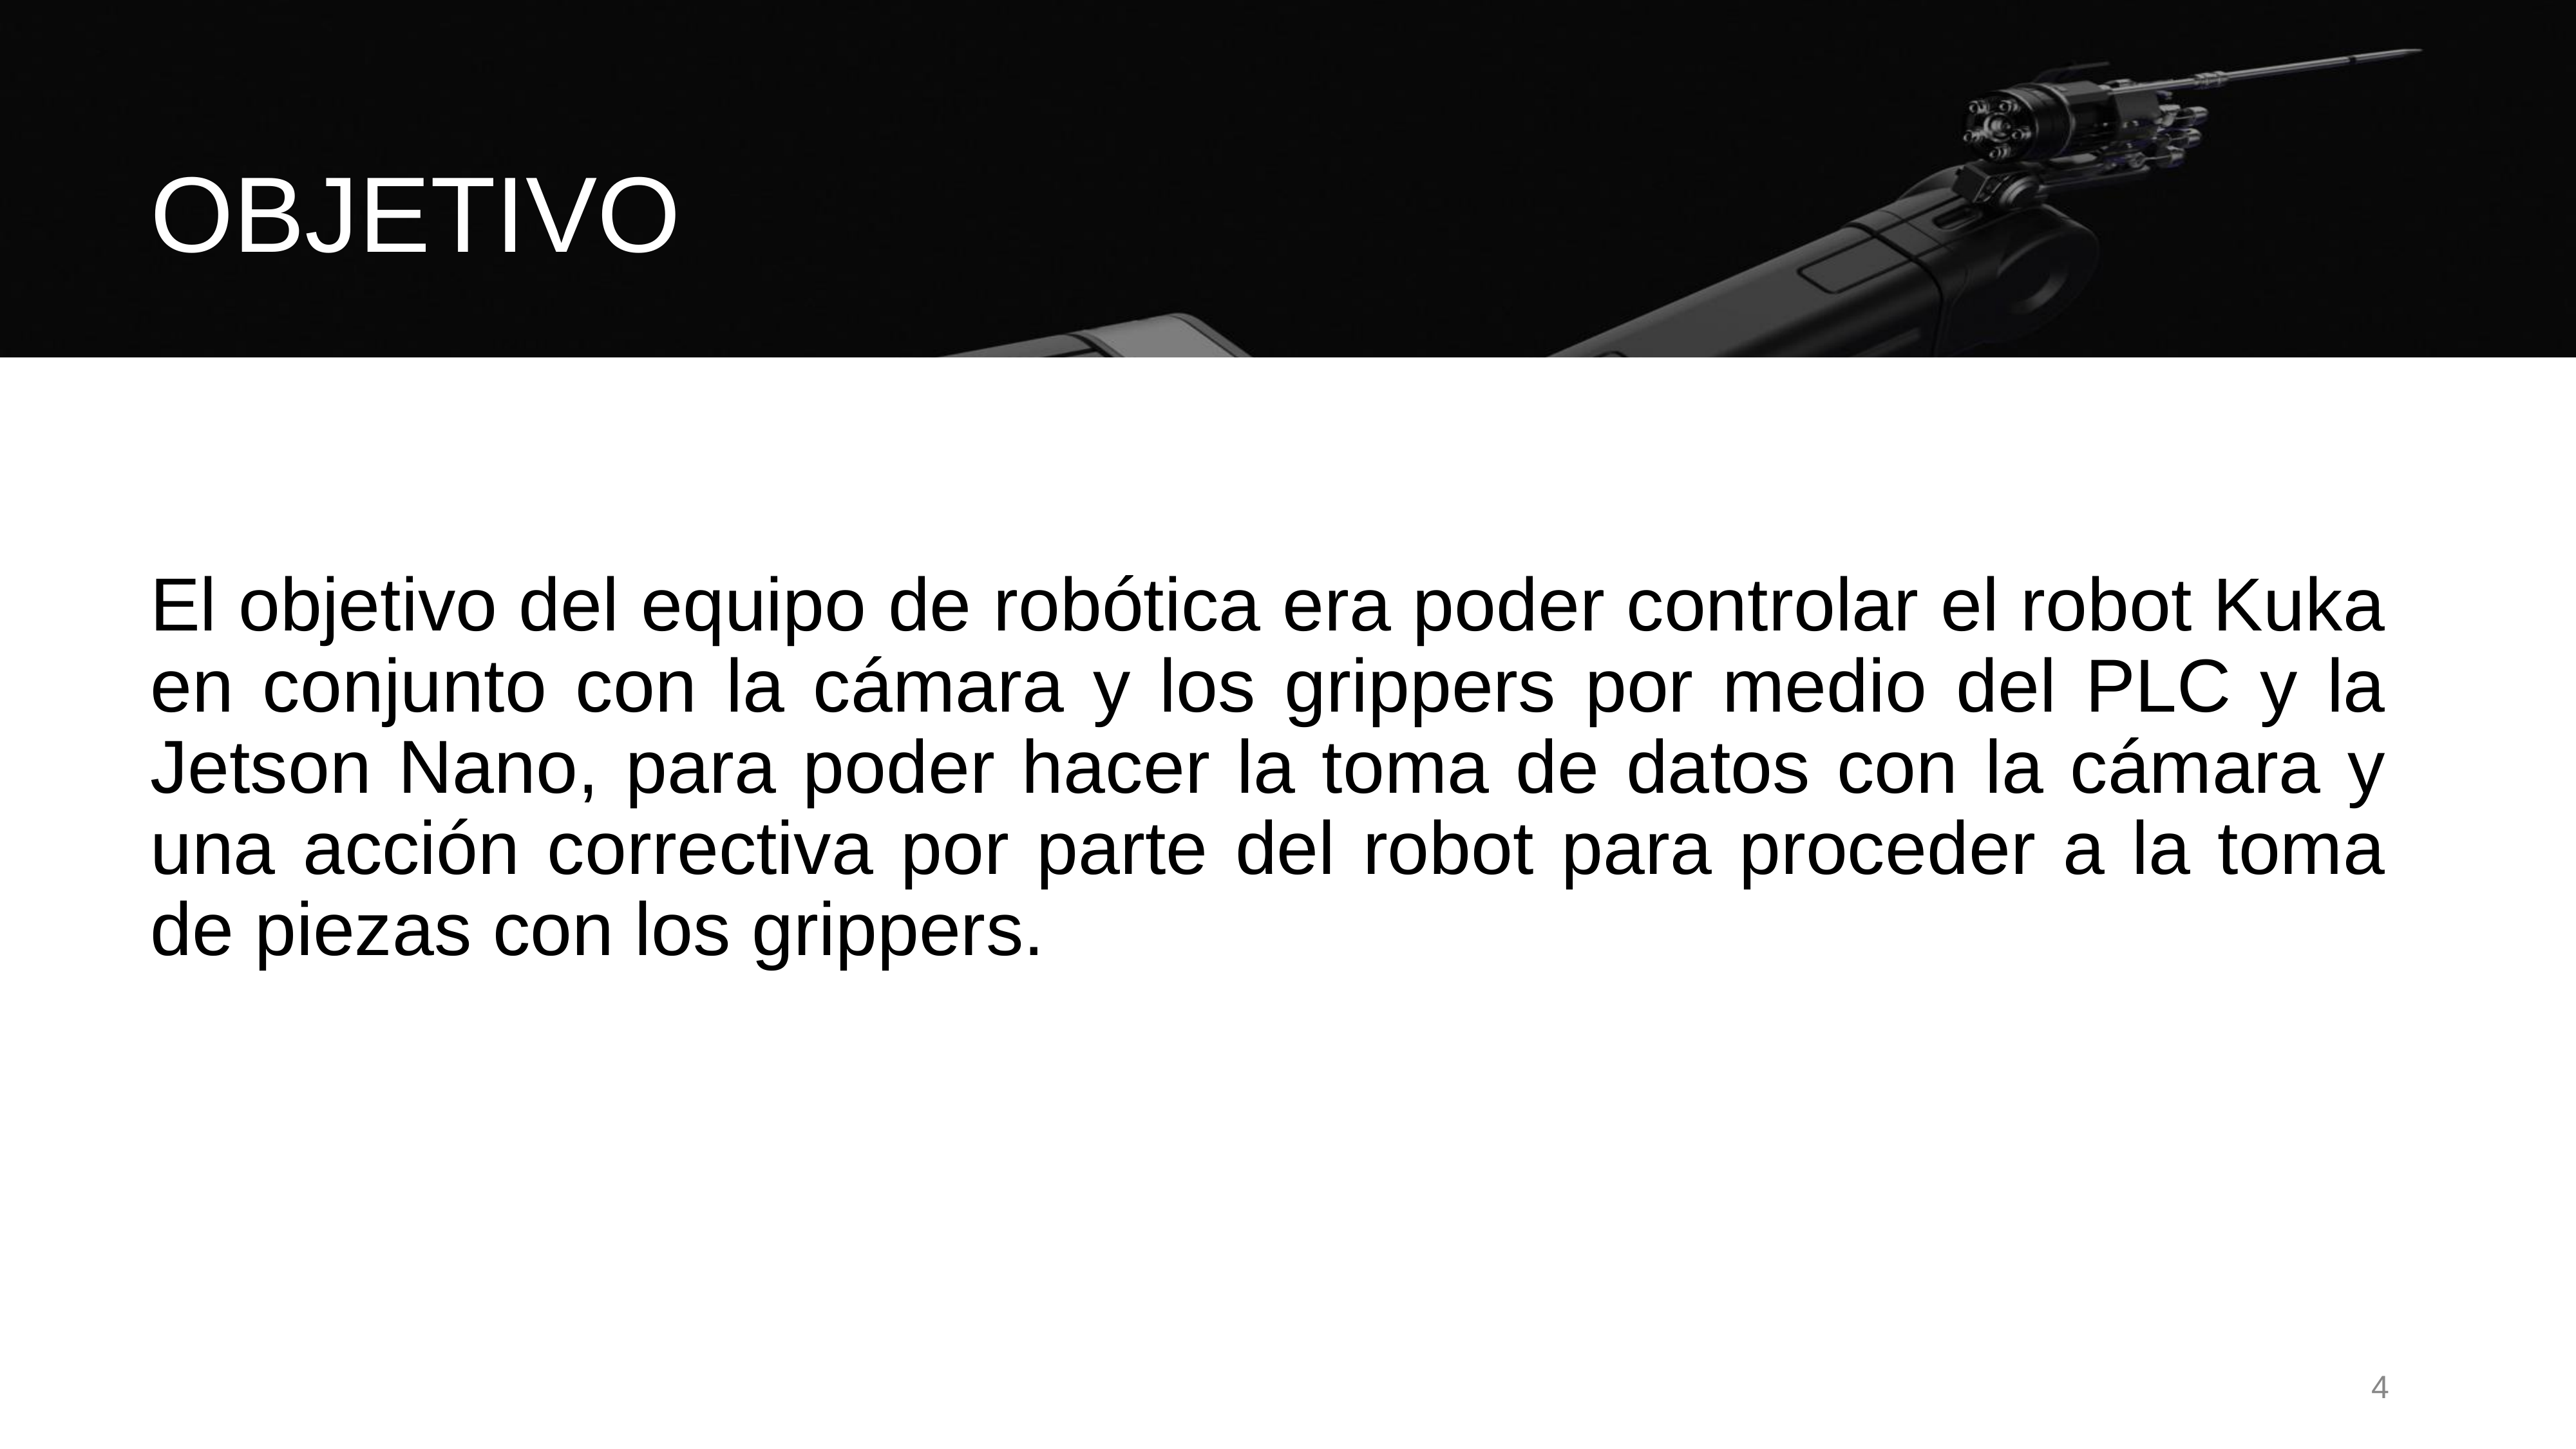

# OBJETIVO
El objetivo del equipo de robótica era poder controlar el robot Kuka en conjunto con la cámara y los grippers por medio del PLC y la Jetson Nano, para poder hacer la toma de datos con la cámara y una acción correctiva por parte del robot para proceder a la toma de piezas con los grippers.

4